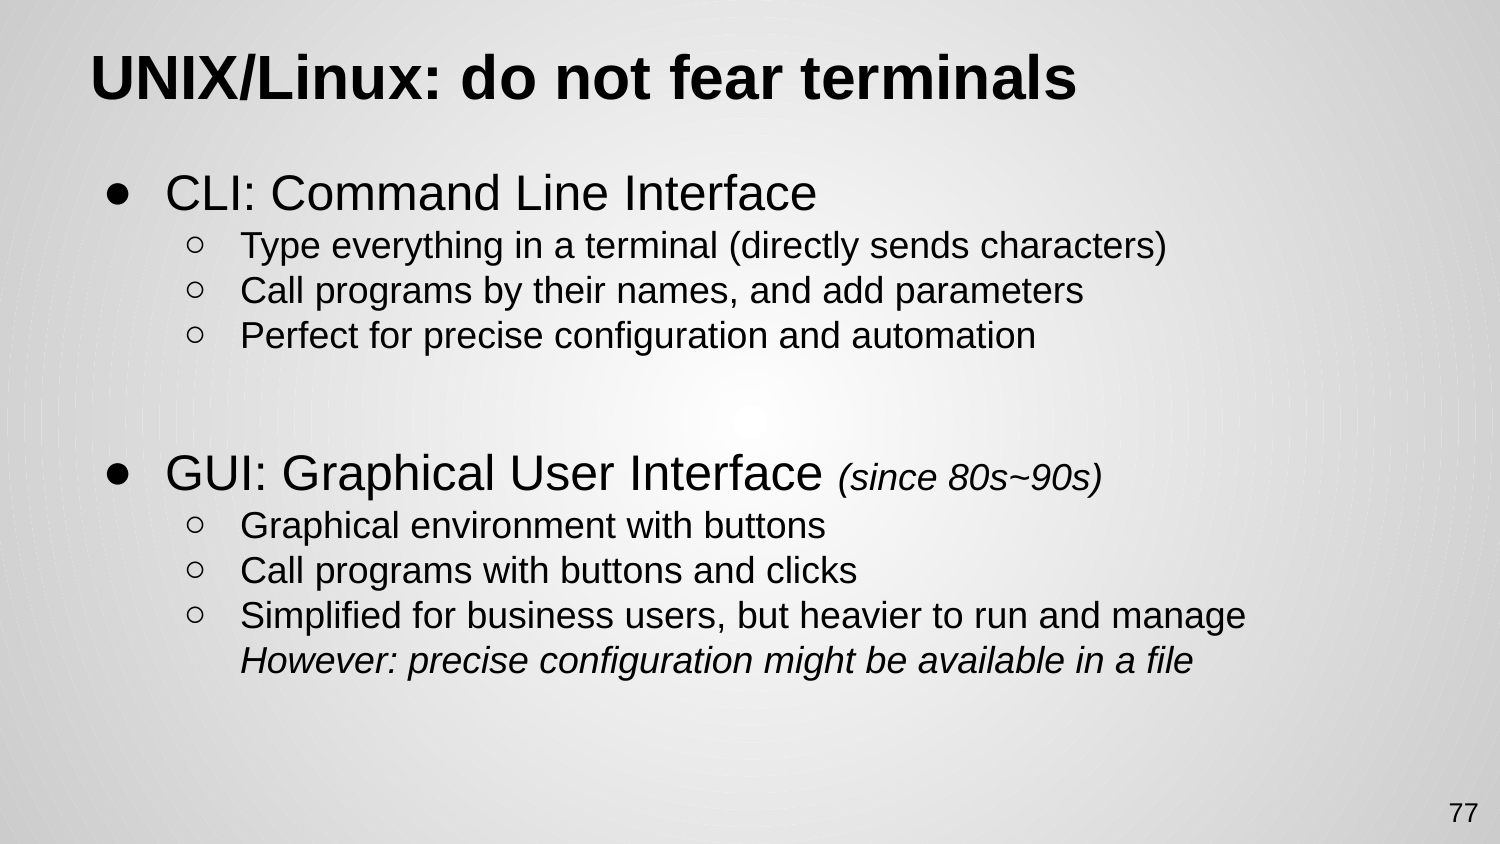

# UNIX/Linux: do not fear terminals
CLI: Command Line Interface
Type everything in a terminal (directly sends characters)
Call programs by their names, and add parameters
Perfect for precise configuration and automation

GUI: Graphical User Interface (since 80s~90s)
Graphical environment with buttons
Call programs with buttons and clicks
Simplified for business users, but heavier to run and manage
However: precise configuration might be available in a file
77